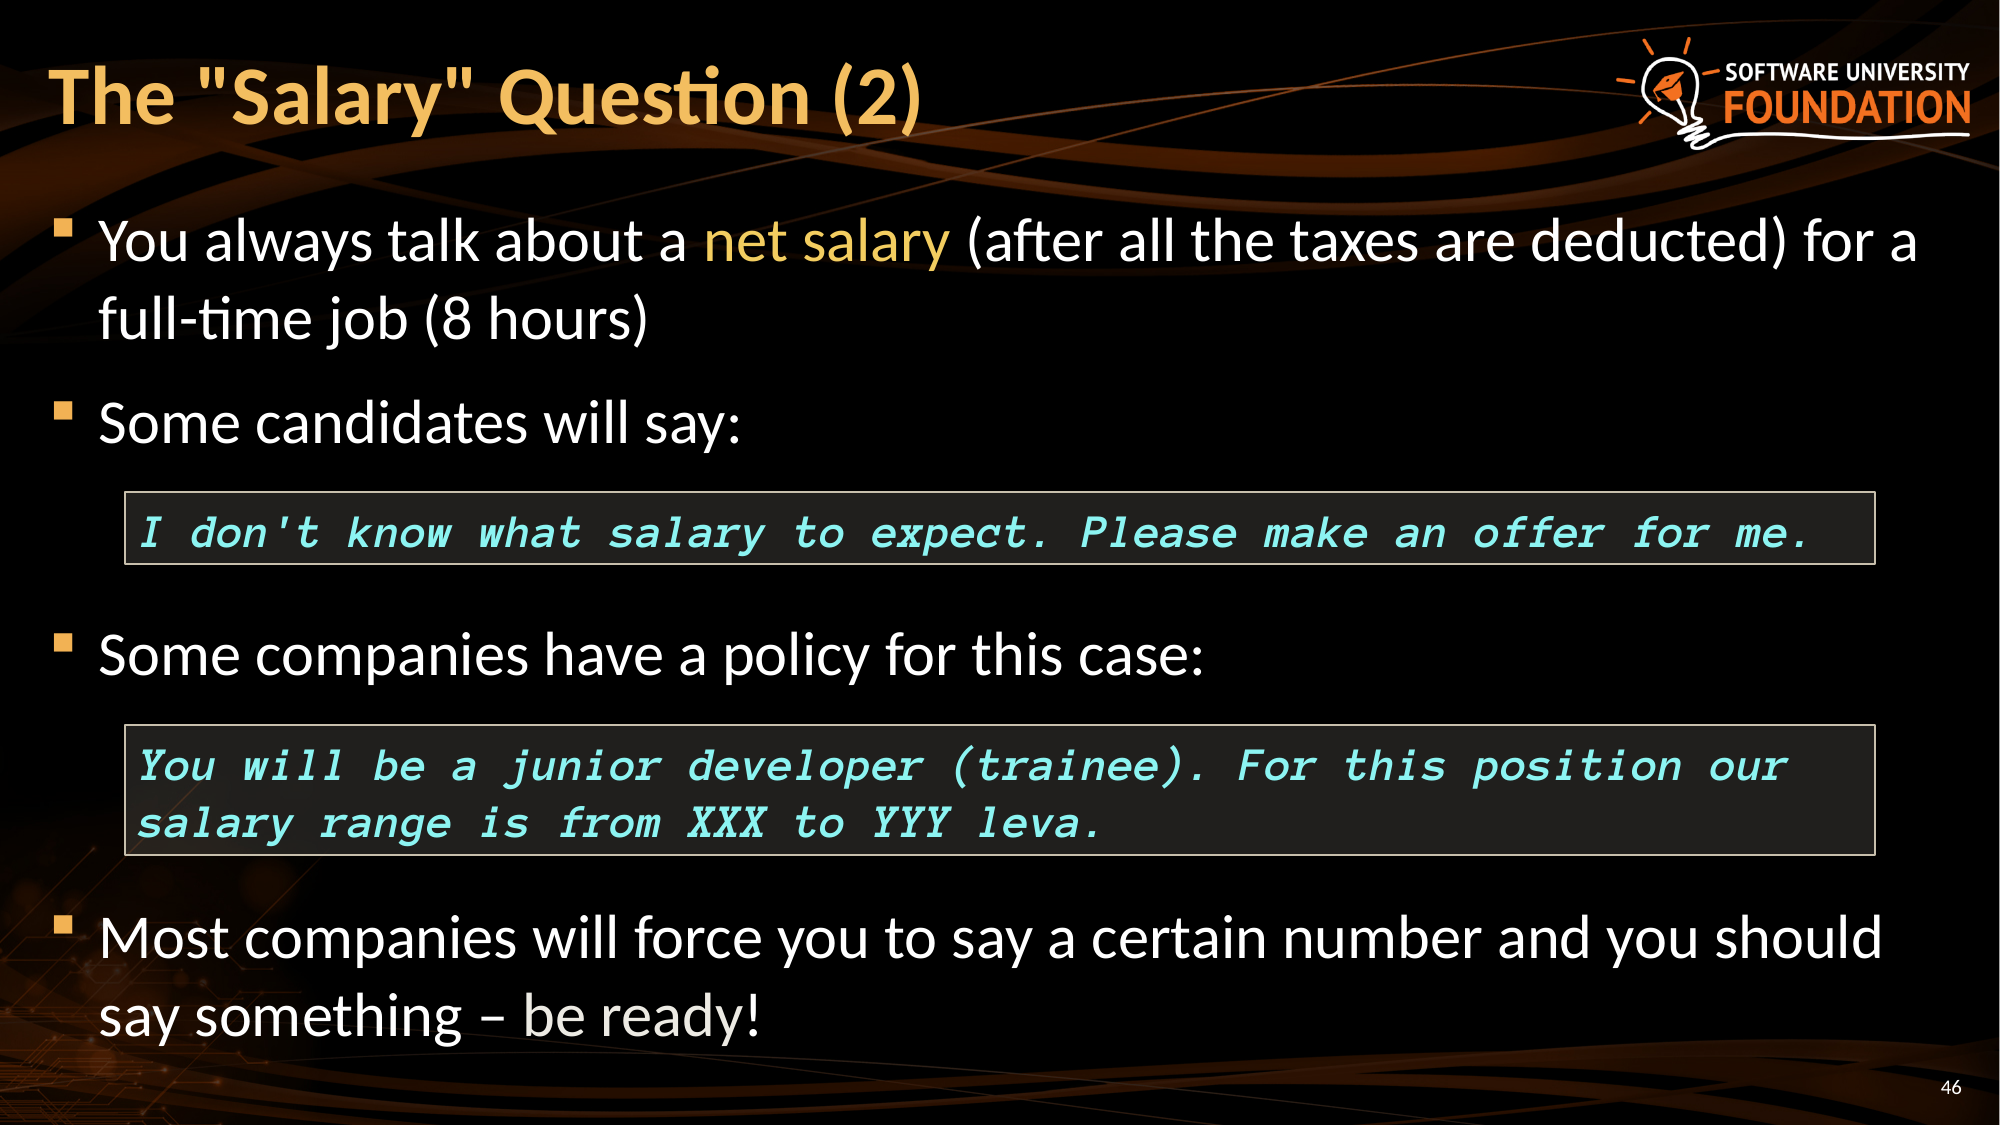

# The "Salary" Question (2)
You always talk about a net salary (after all the taxes are deducted) for a full-time job (8 hours)
Some candidates will say:

Some companies have a policy for this case:

Most companies will force you to say a certain number and you should say something – be ready!

I don't know what salary to expect. Please make an offer for me.
You will be a junior developer (trainee). For this position our salary range is from XXX to YYY leva.
46